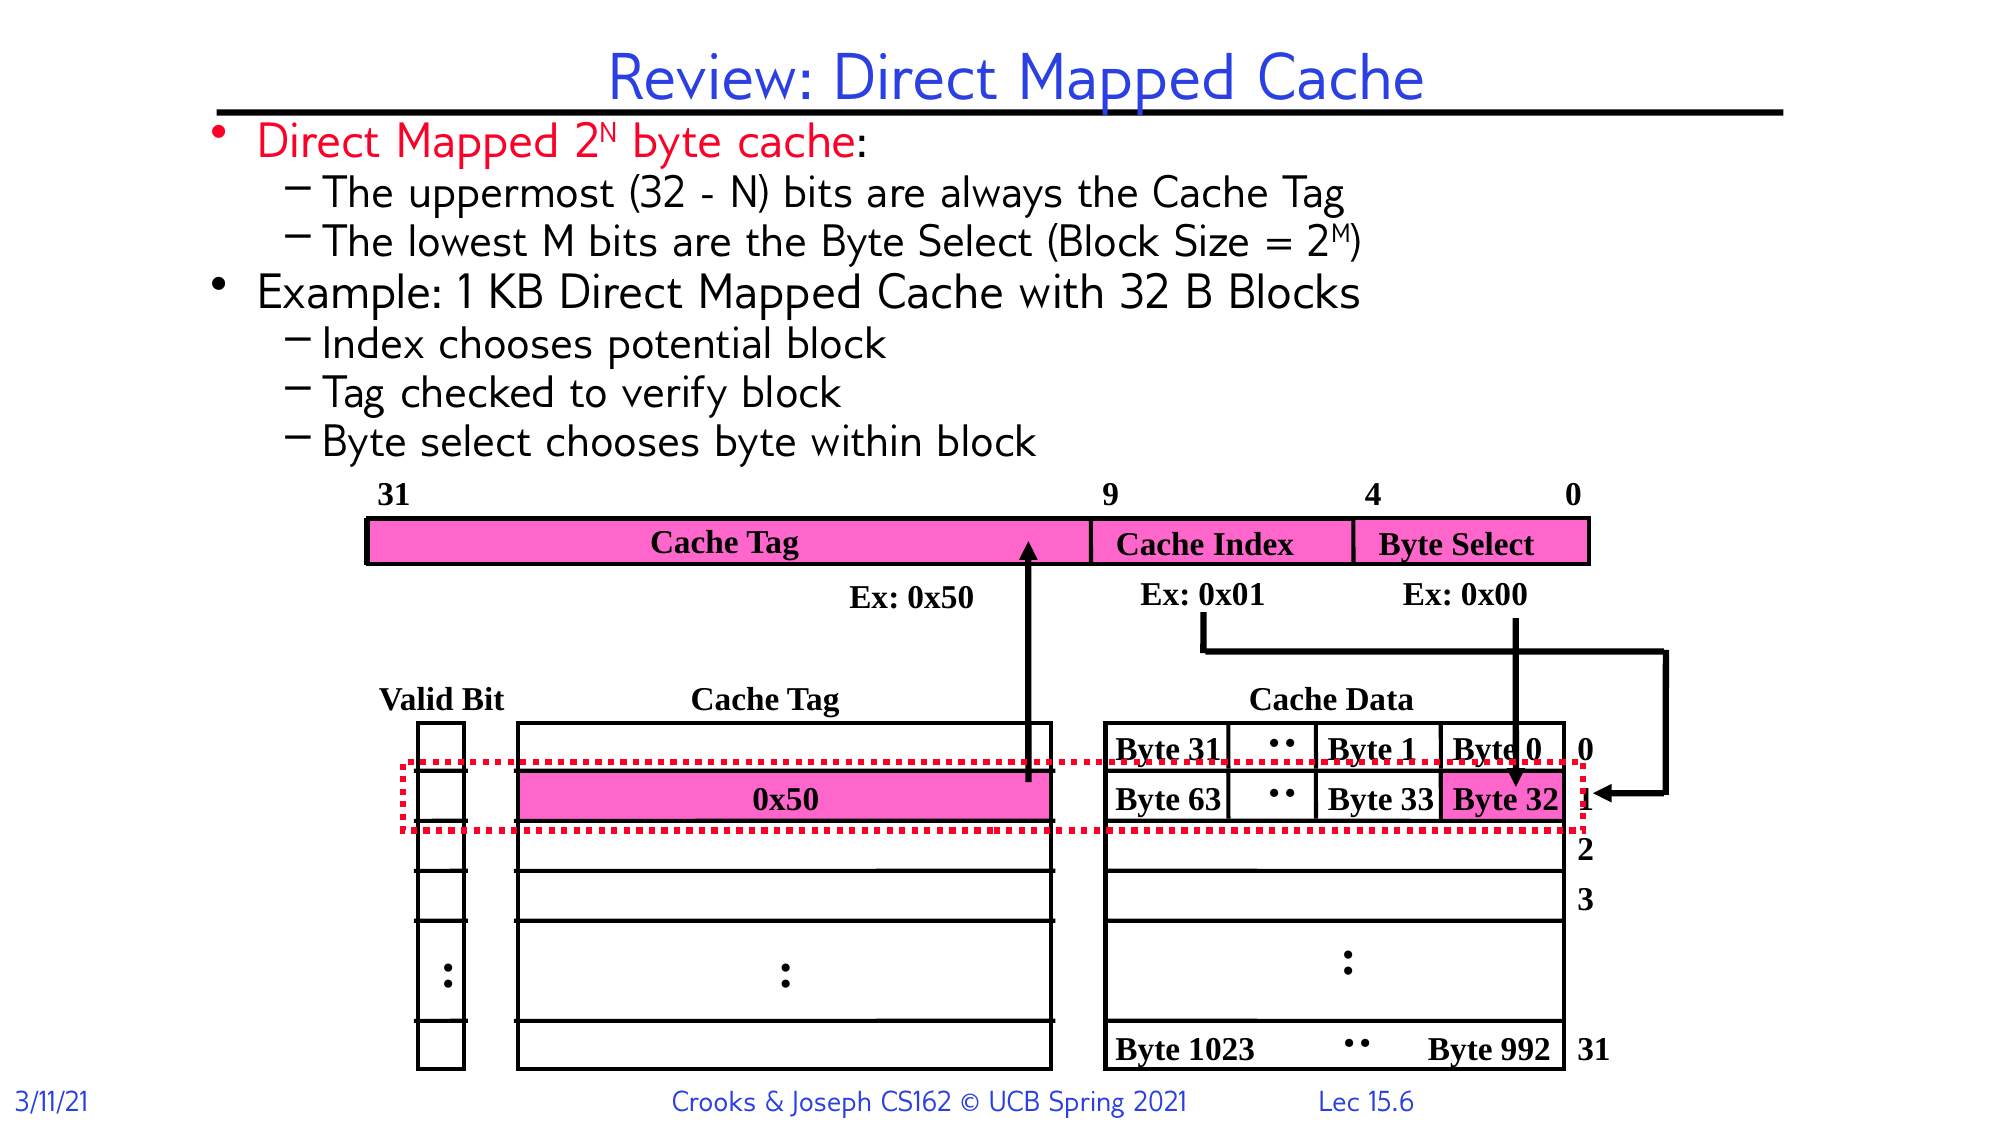

# Review: Direct Mapped Cache
Direct Mapped 2N byte cache:
The uppermost (32 - N) bits are always the Cache Tag
The lowest M bits are the Byte Select (Block Size = 2M)
Example: 1 KB Direct Mapped Cache with 32 B Blocks
Index chooses potential block
Tag checked to verify block
Byte select chooses byte within block
31
9
4
0
Cache Tag
Cache Index
Byte Select

Ex: 0x00

Ex: 0x01

Ex: 0x50
Valid Bit
 Cache Tag

0x50

:
:

 Cache Data
:
Byte 31
Byte 1
Byte 0
0

:
Byte 63
Byte 33
Byte 32
1

2

3

:

:
Byte 1023
Byte 992
31